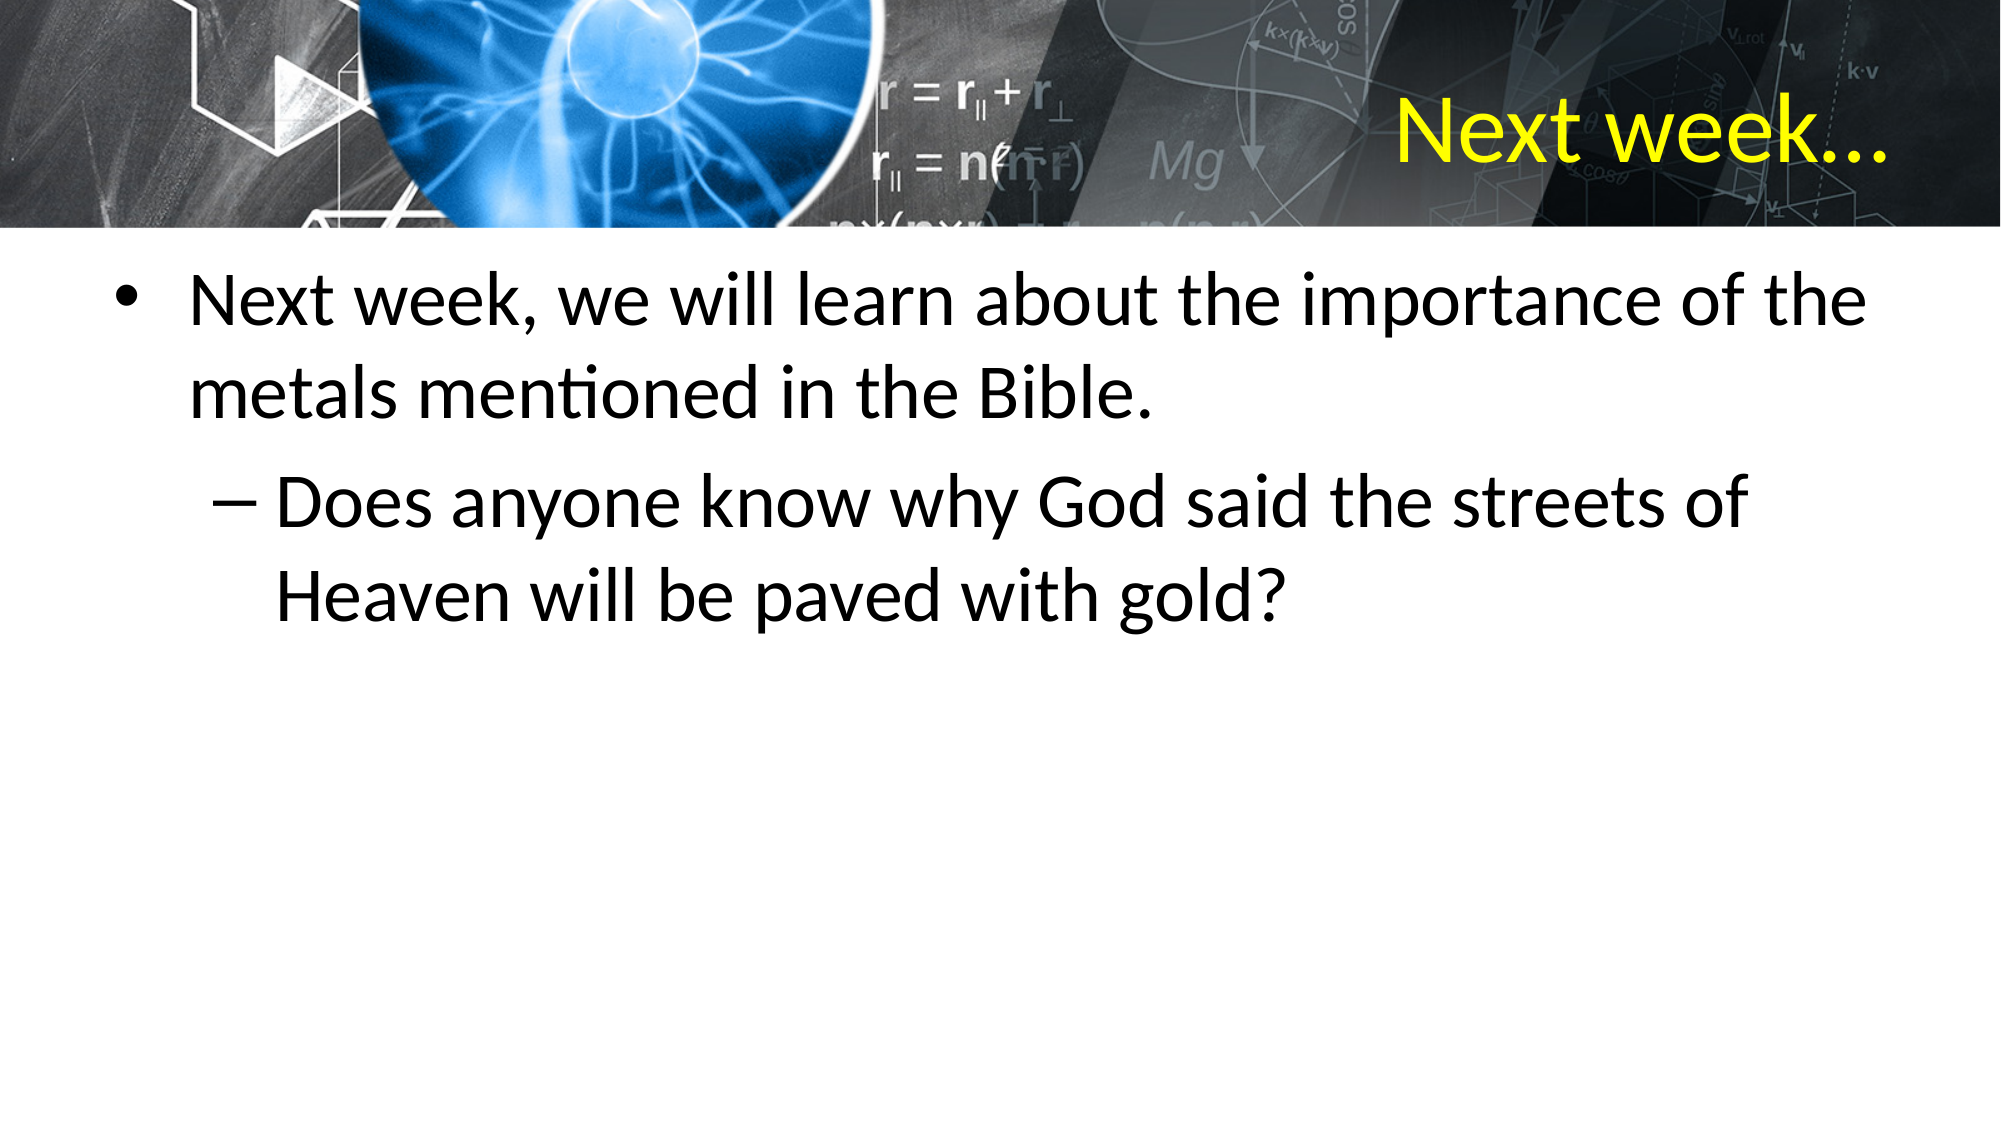

# Next week…
Next week, we will learn about the importance of the metals mentioned in the Bible.
Does anyone know why God said the streets of Heaven will be paved with gold?